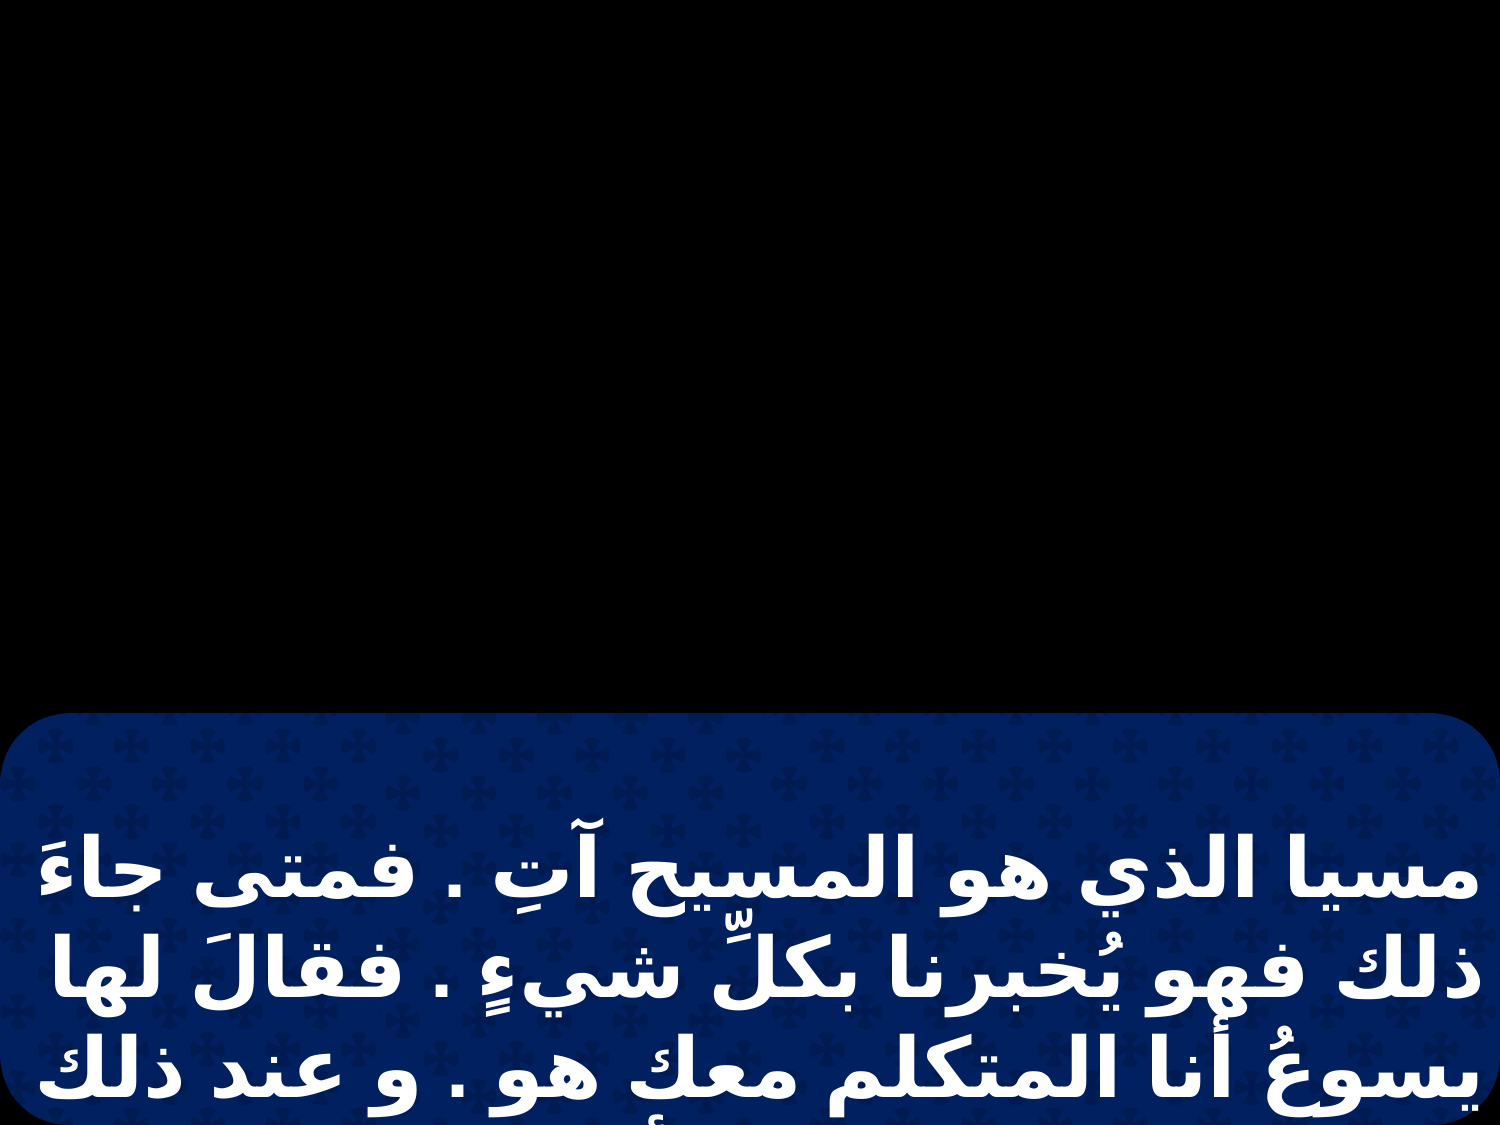

مسيا الذي هو المسيح آتِ . فمتى جاءَ ذلك فهو يُخبرنا بكلِّ شيءٍ . فقالَ لها يسوعُ أنا المتكلم معك هو . و عند ذلك جاء تلاميذه فتعجبوا أنه يتكلم